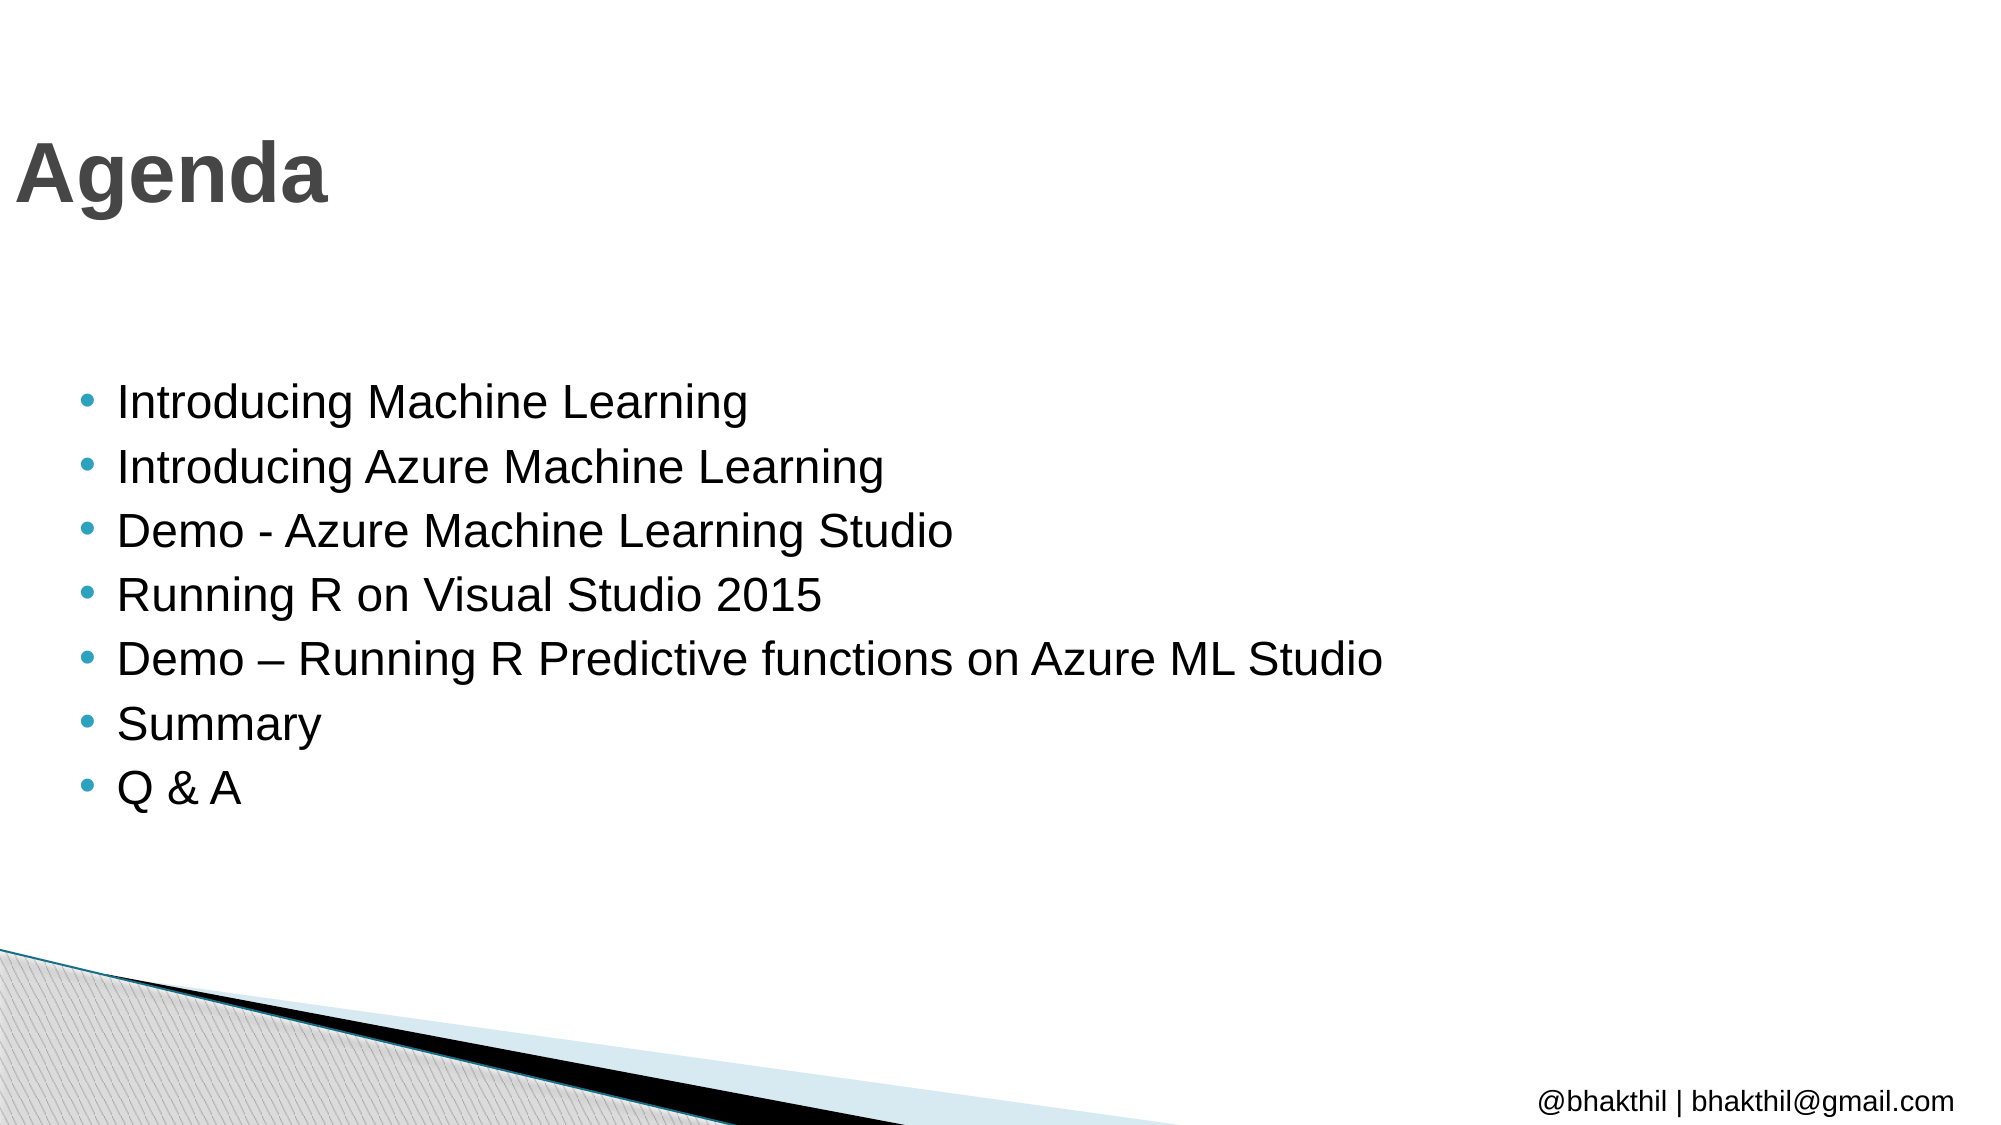

Agenda

Introducing Machine Learning
Introducing Azure Machine Learning
Demo - Azure Machine Learning Studio
Running R on Visual Studio 2015
Demo – Running R Predictive functions on Azure ML Studio
Summary
Q & A
@bhakthil | bhakthil@gmail.com